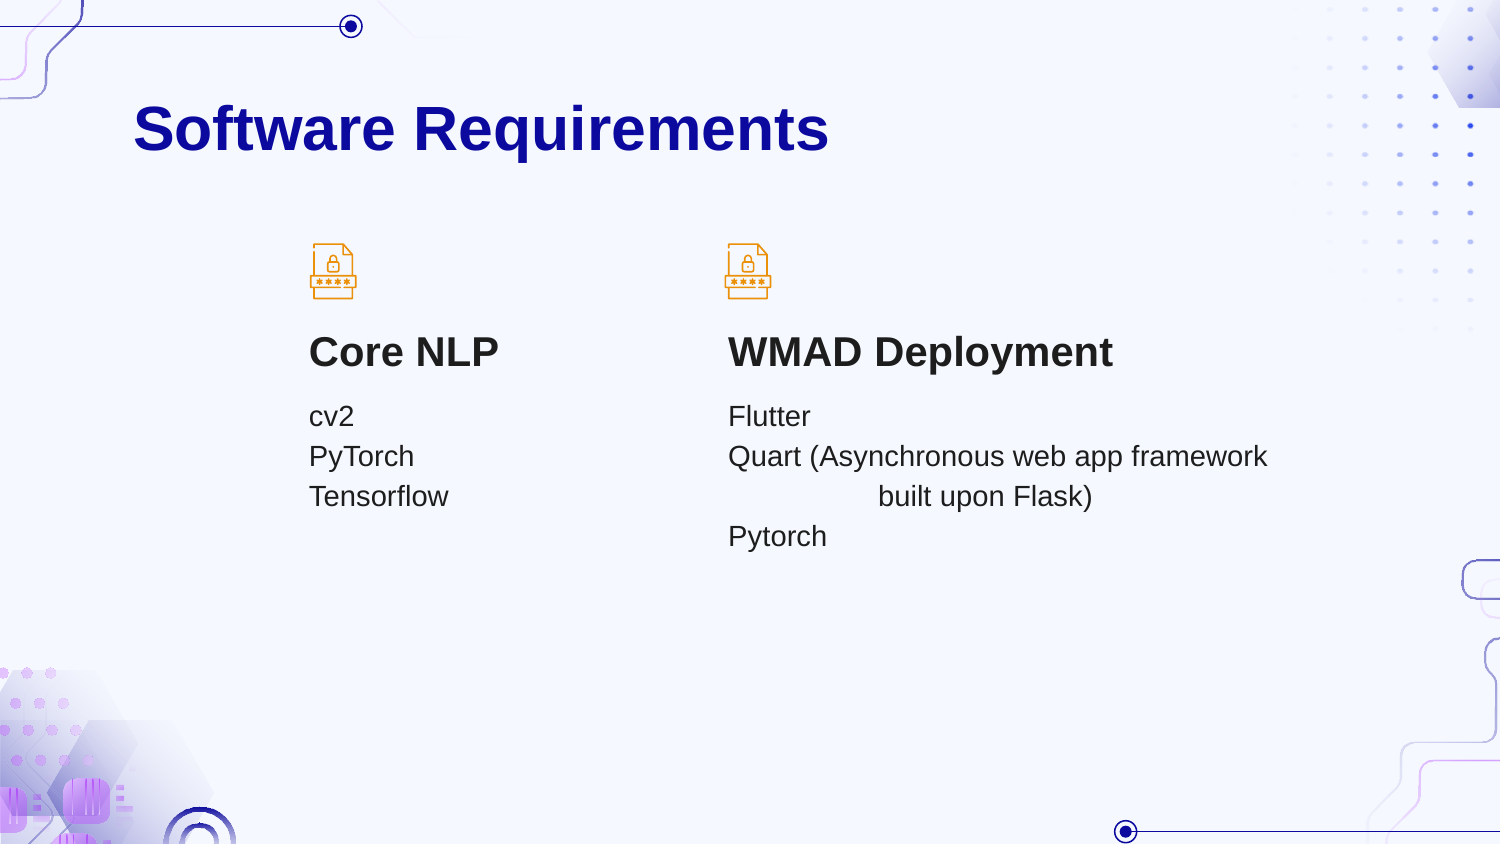

# Software Requirements

Core NLP
WMAD Deployment
cv2
PyTorch
Tensorflow
Flutter
Quart (Asynchronous web app framework
built upon Flask)
Pytorch